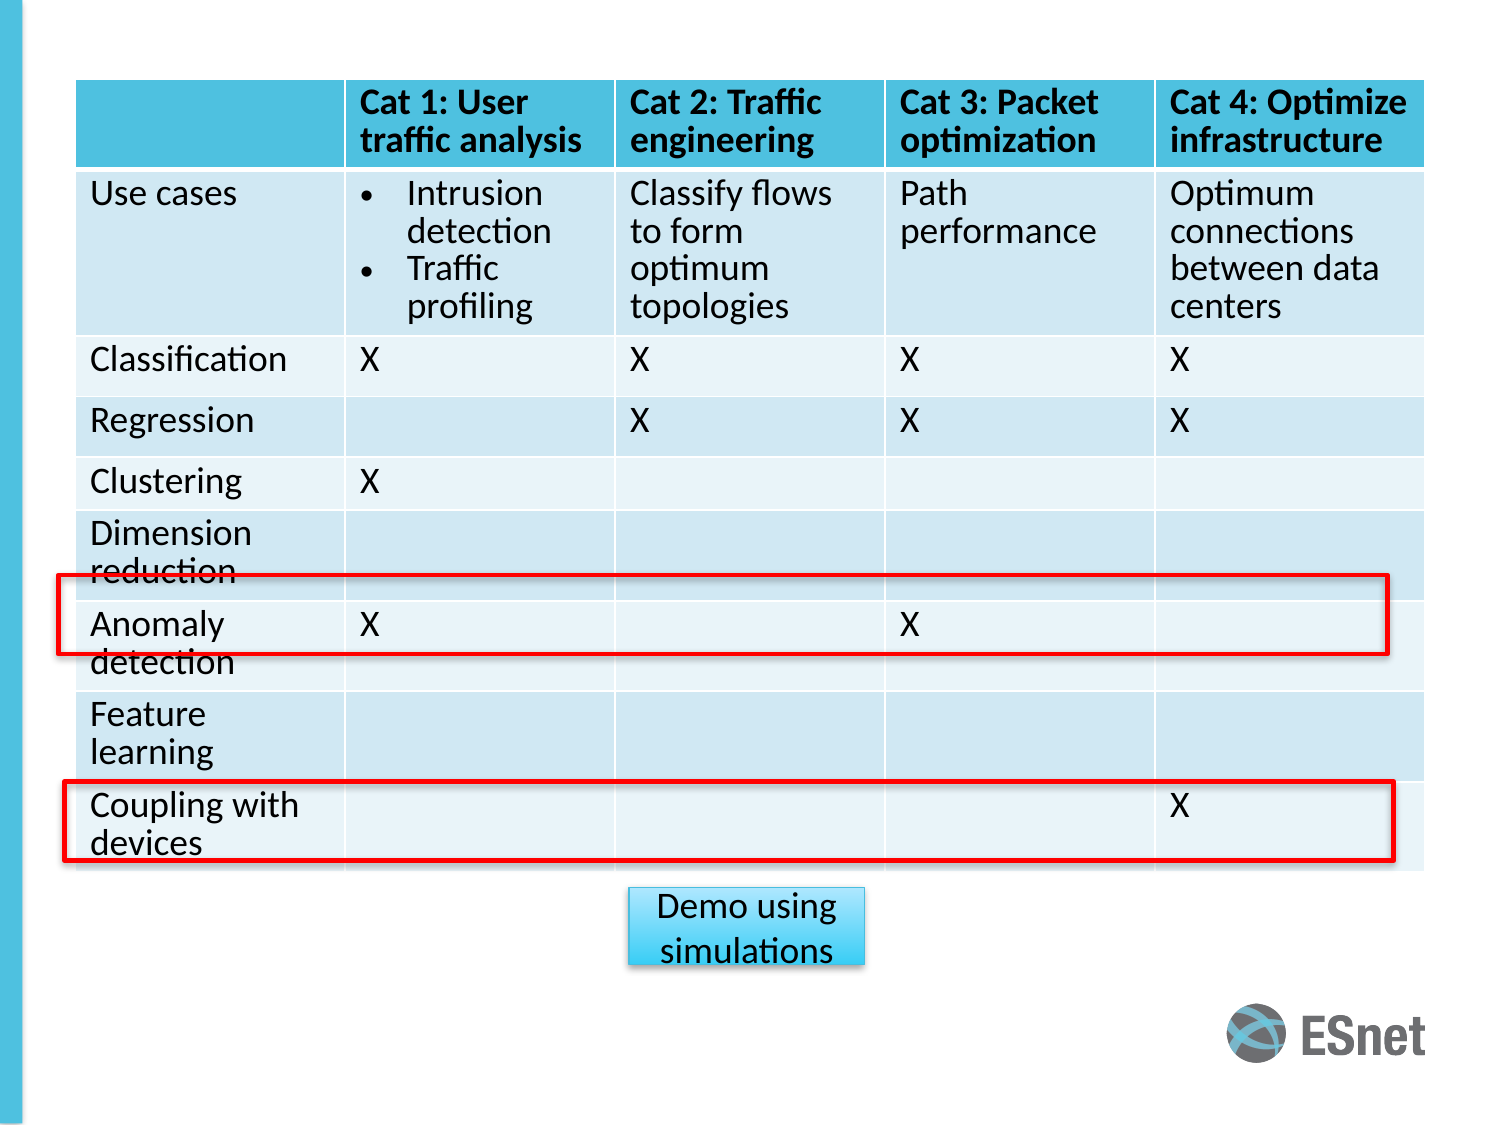

|  | Cat 1: User traffic analysis | Cat 2: Traffic engineering | Cat 3: Packet optimization | Cat 4: Optimize infrastructure |
| --- | --- | --- | --- | --- |
| Use cases | Intrusion detection Traffic profiling | Classify flows to form optimum topologies | Path performance | Optimum connections between data centers |
| Classification | X | X | X | X |
| Regression |  | X | X | X |
| Clustering | X |  |  |  |
| Dimension reduction |  |  |  |  |
| Anomaly detection | X |  | X |  |
| Feature learning |  |  |  |  |
| Coupling with devices |  |  |  | X |

Demo using simulations